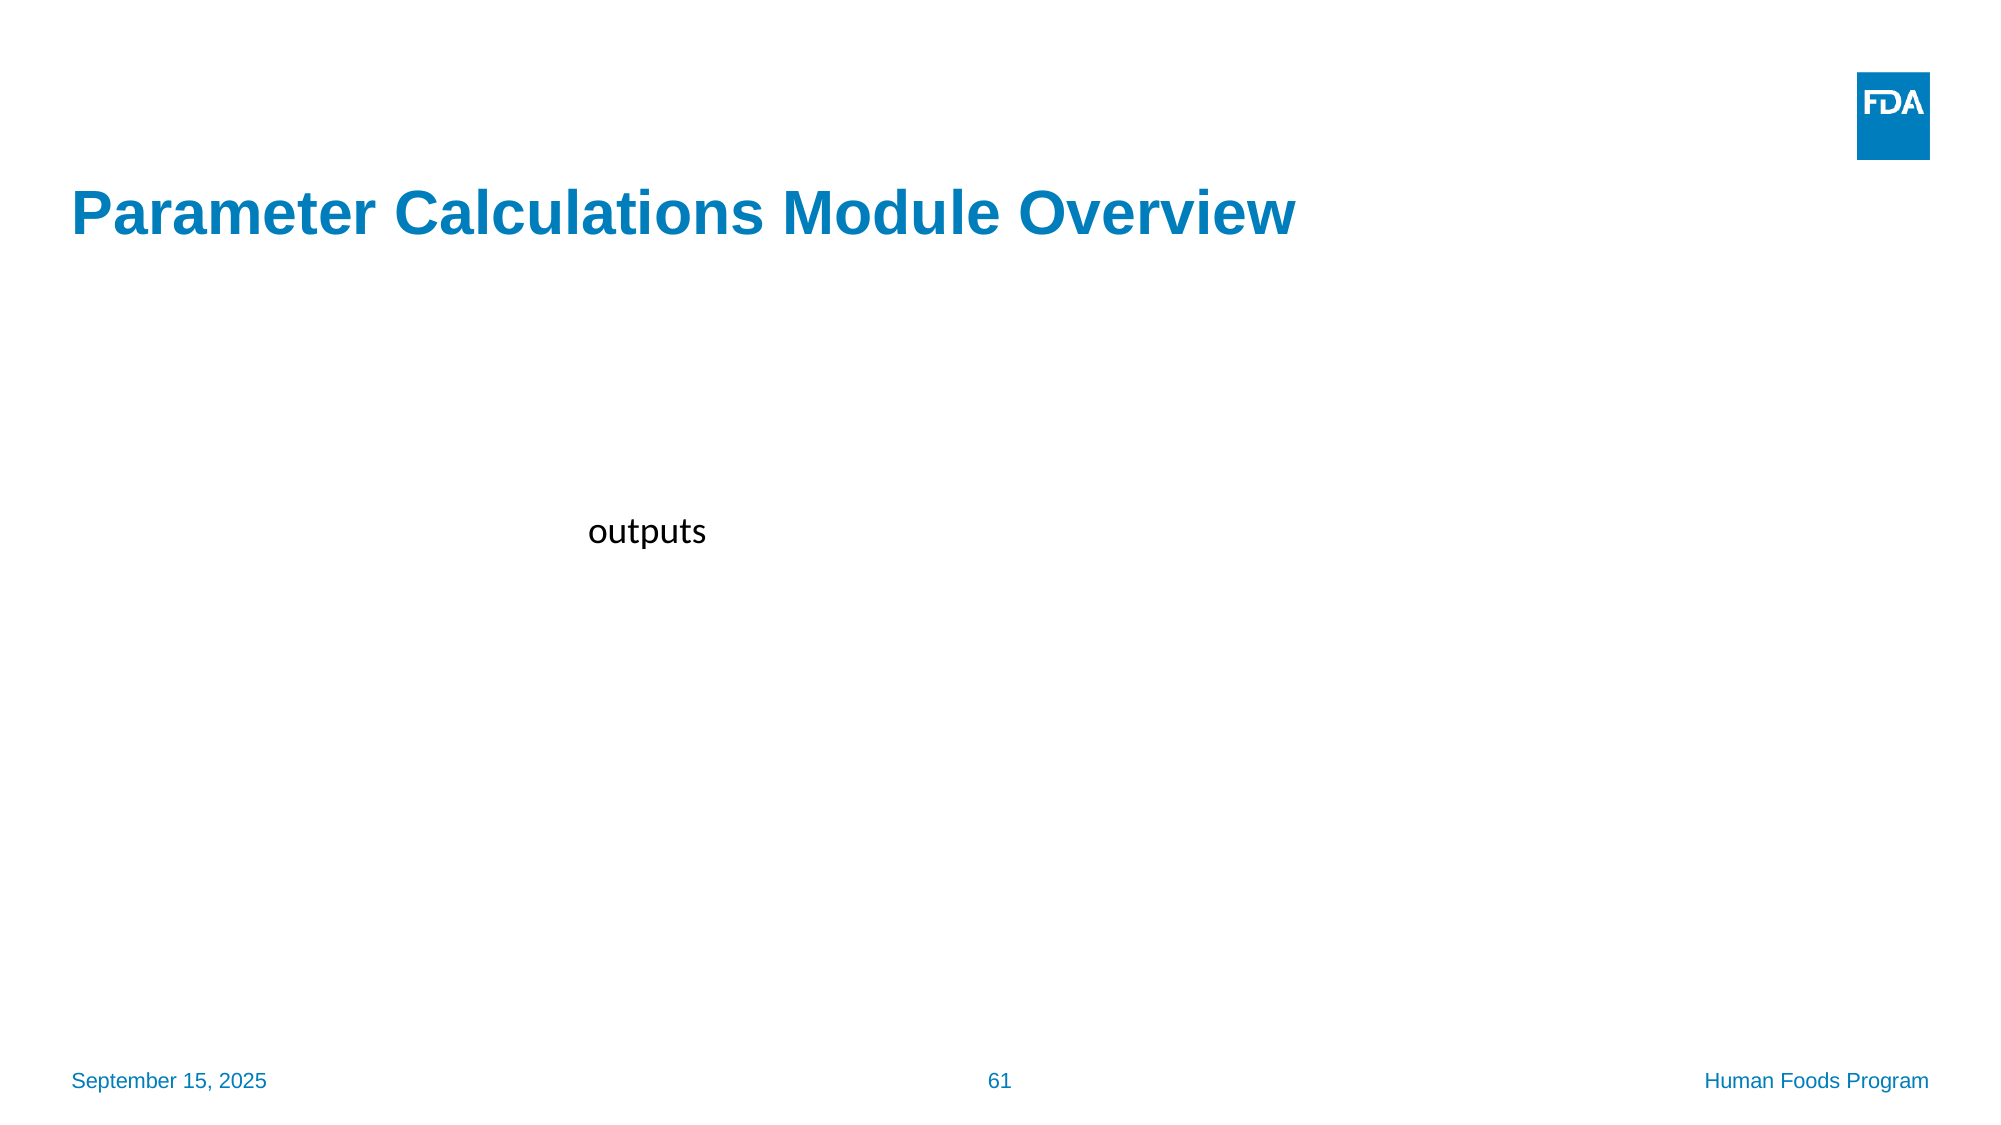

# Parameter Calculations Module Overview
outputs
September 15, 2025
61
Human Foods Program